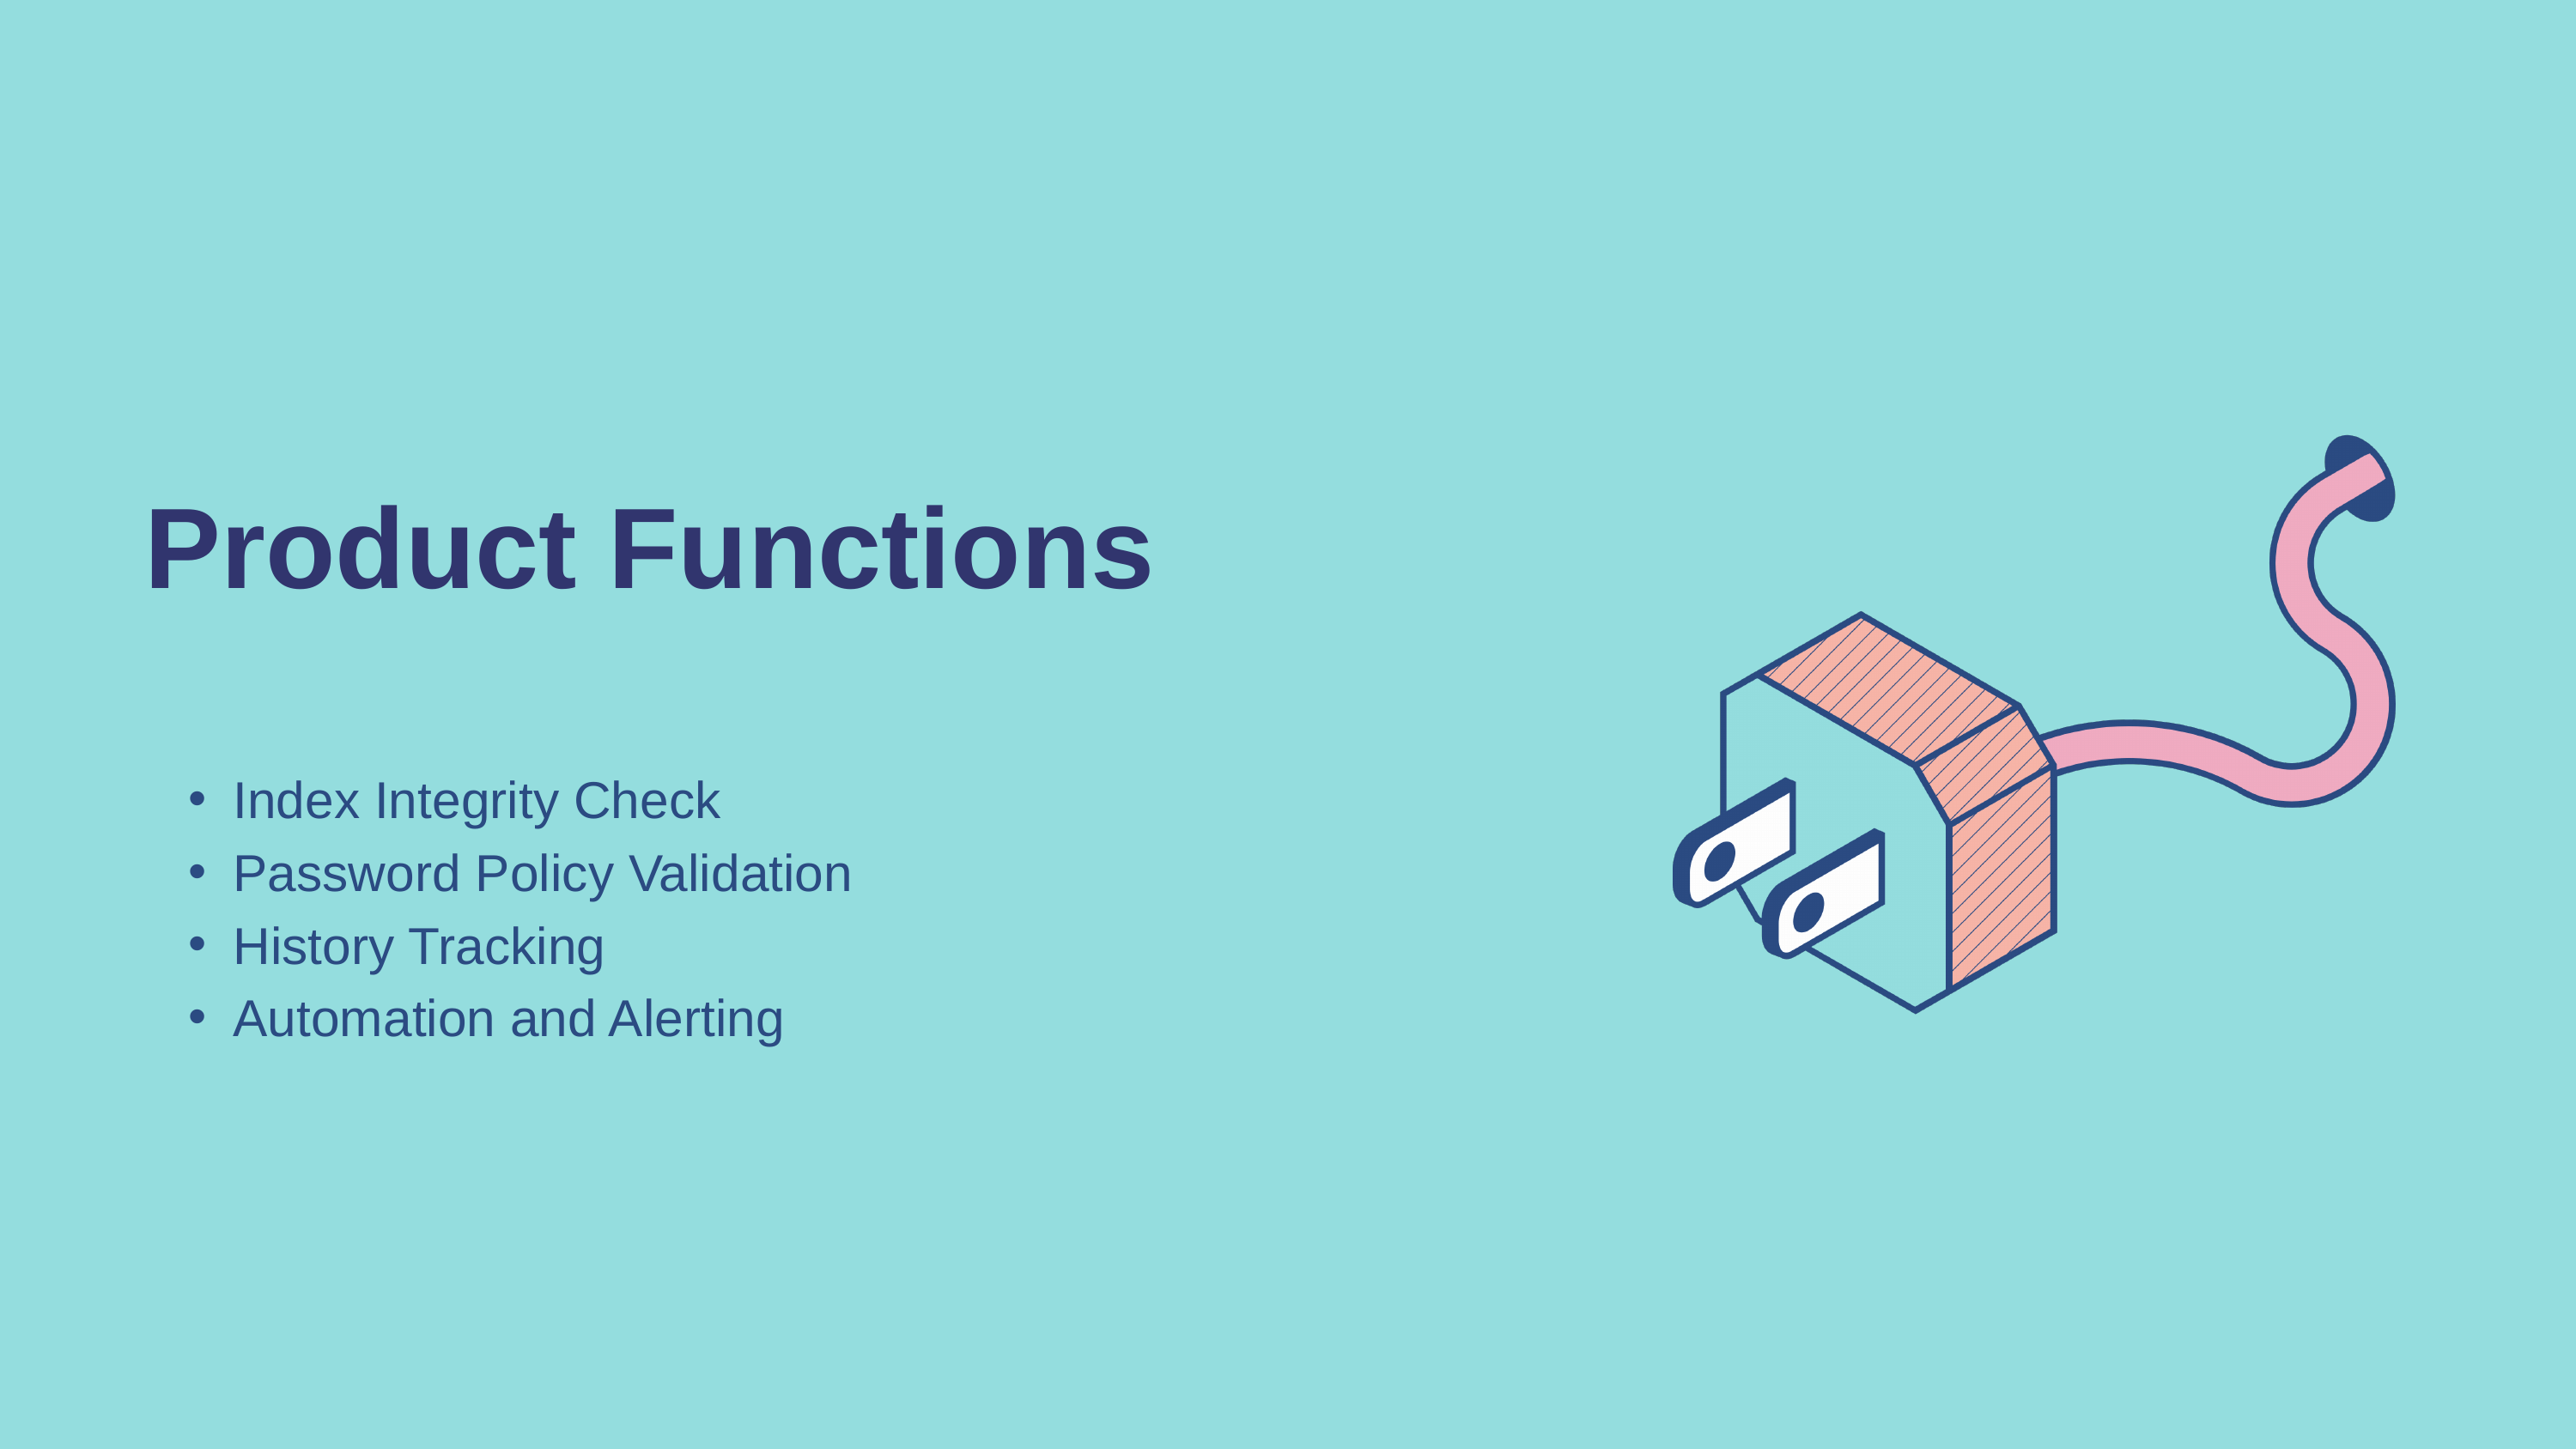

Product Functions
Index Integrity Check
Password Policy Validation
History Tracking
Automation and Alerting